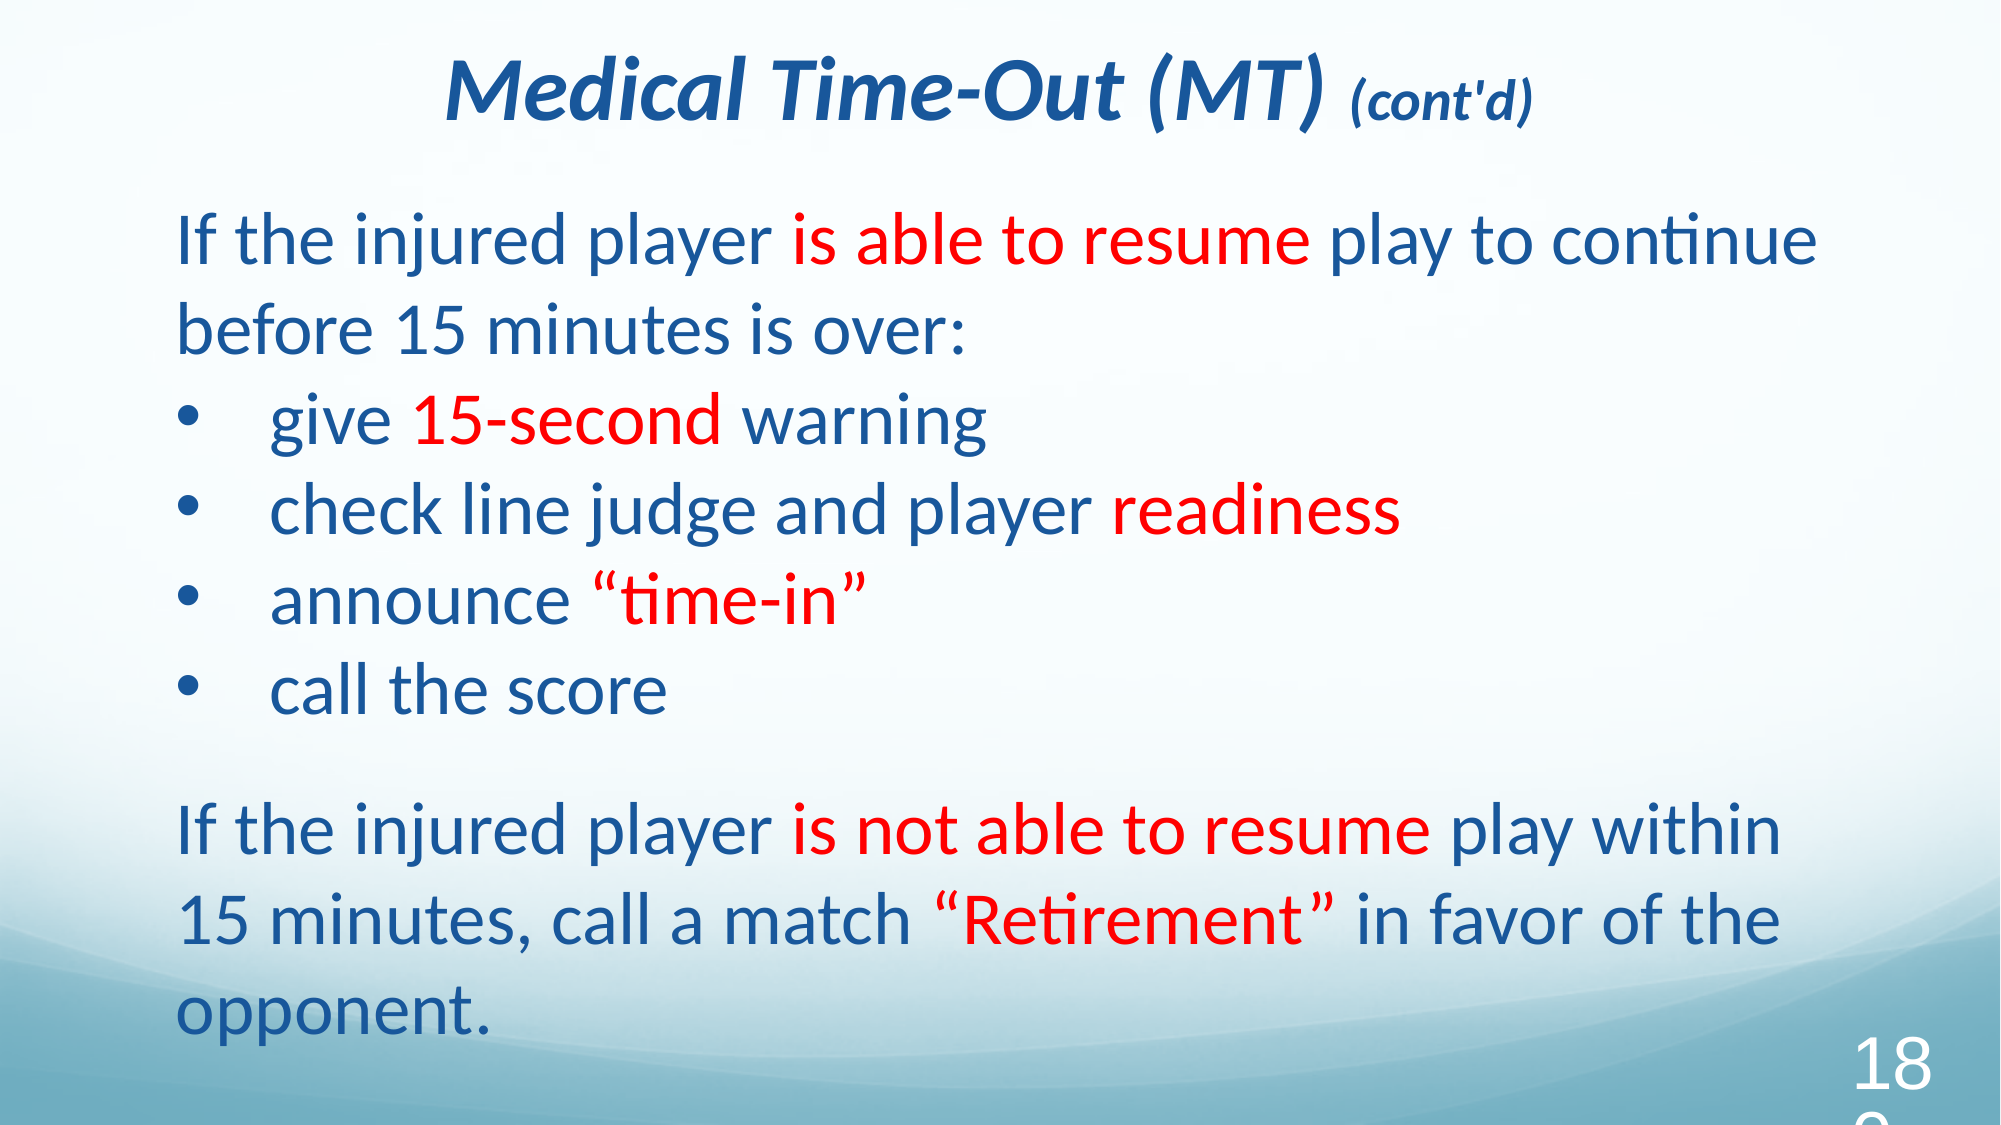

Medical Time-Out (MT) (cont'd)

If the injured player is able to resume play to continue before 15 minutes is over:
give 15-second warning
check line judge and player readiness
announce “time-in”
call the score

If the injured player is not able to resume play within 15 minutes, call a match “Retirement” in favor of the opponent.
180